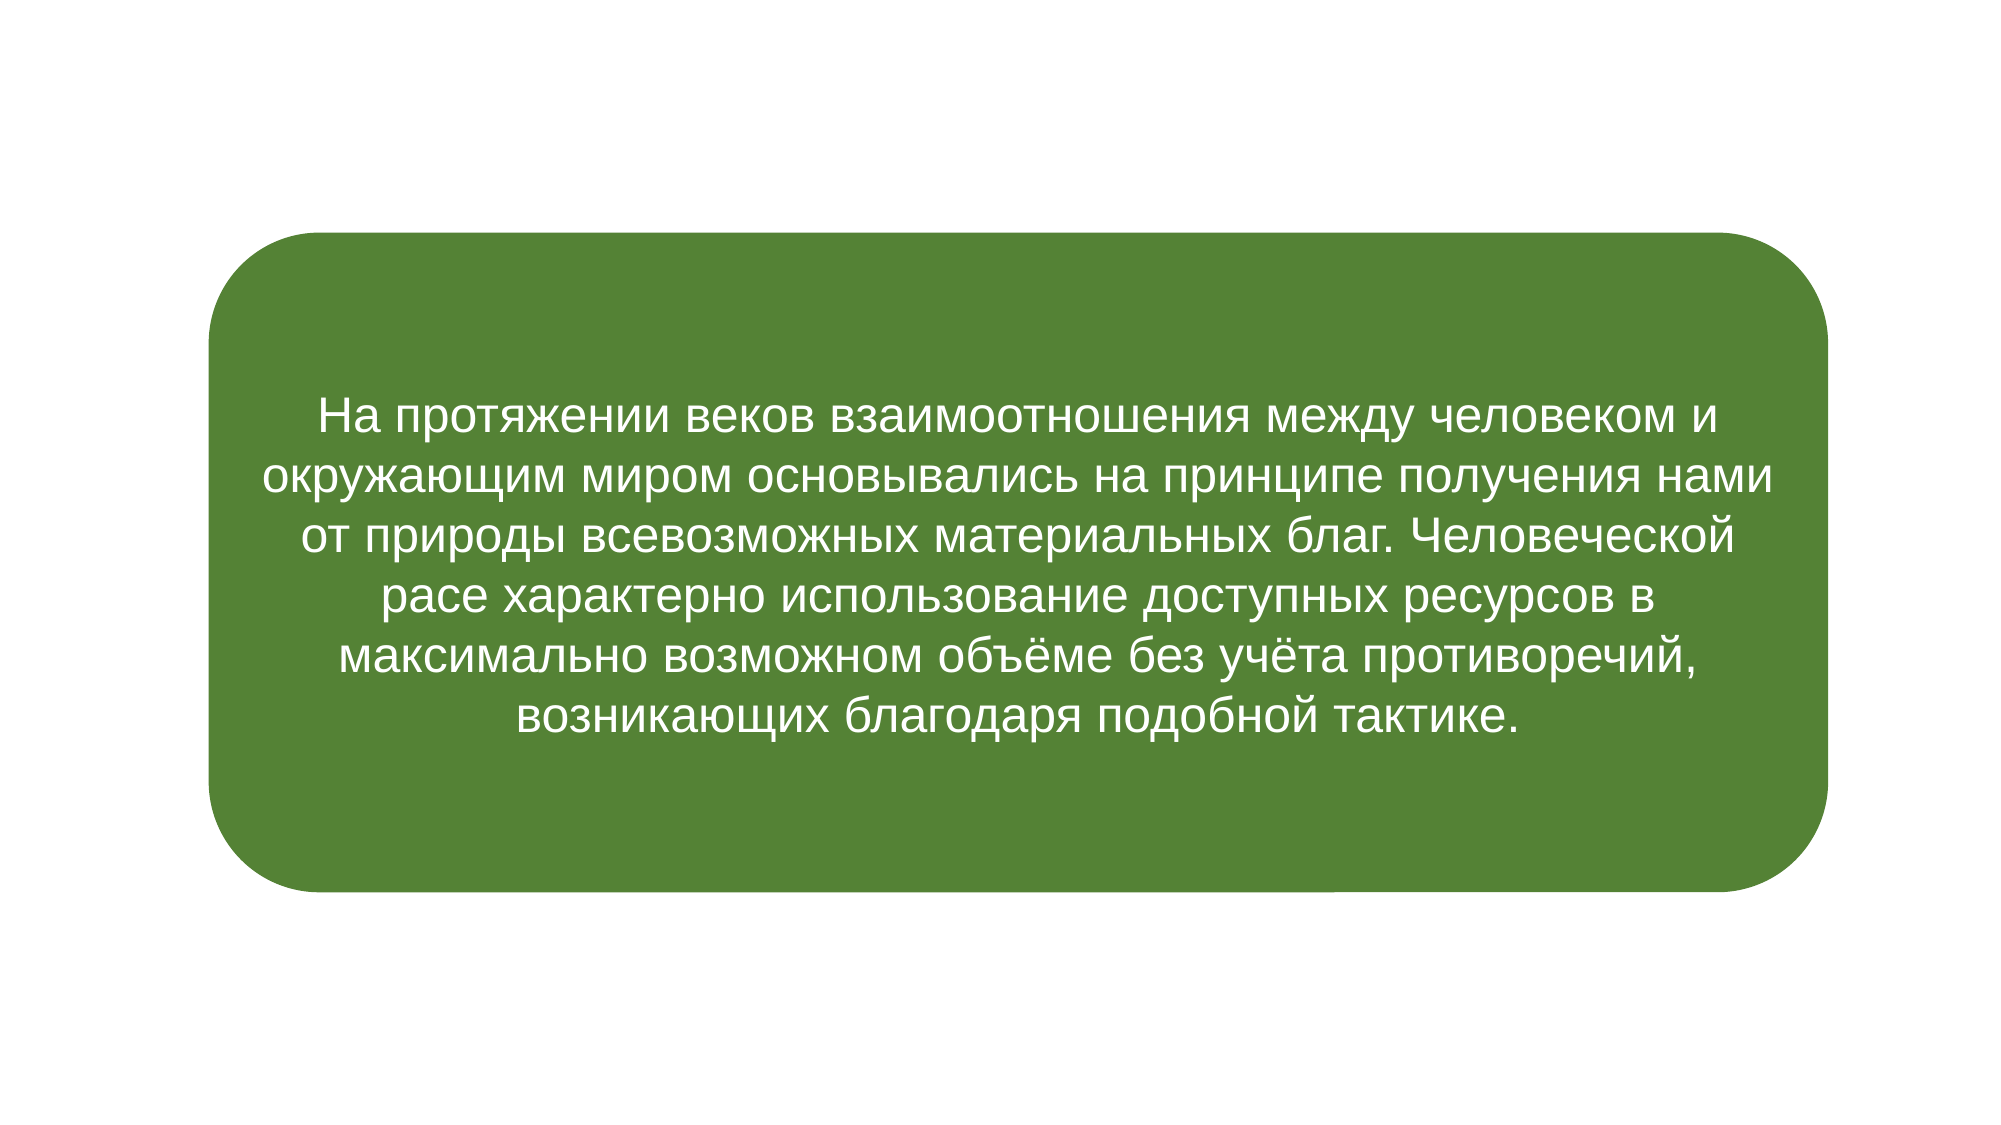

На протяжении веков взаимоотношения между человеком и окружающим миром основывались на принципе получения нами от природы всевозможных материальных благ. Человеческой расе характерно использование доступных ресурсов в максимально возможном объёме без учёта противоречий, возникающих благодаря подобной тактике.